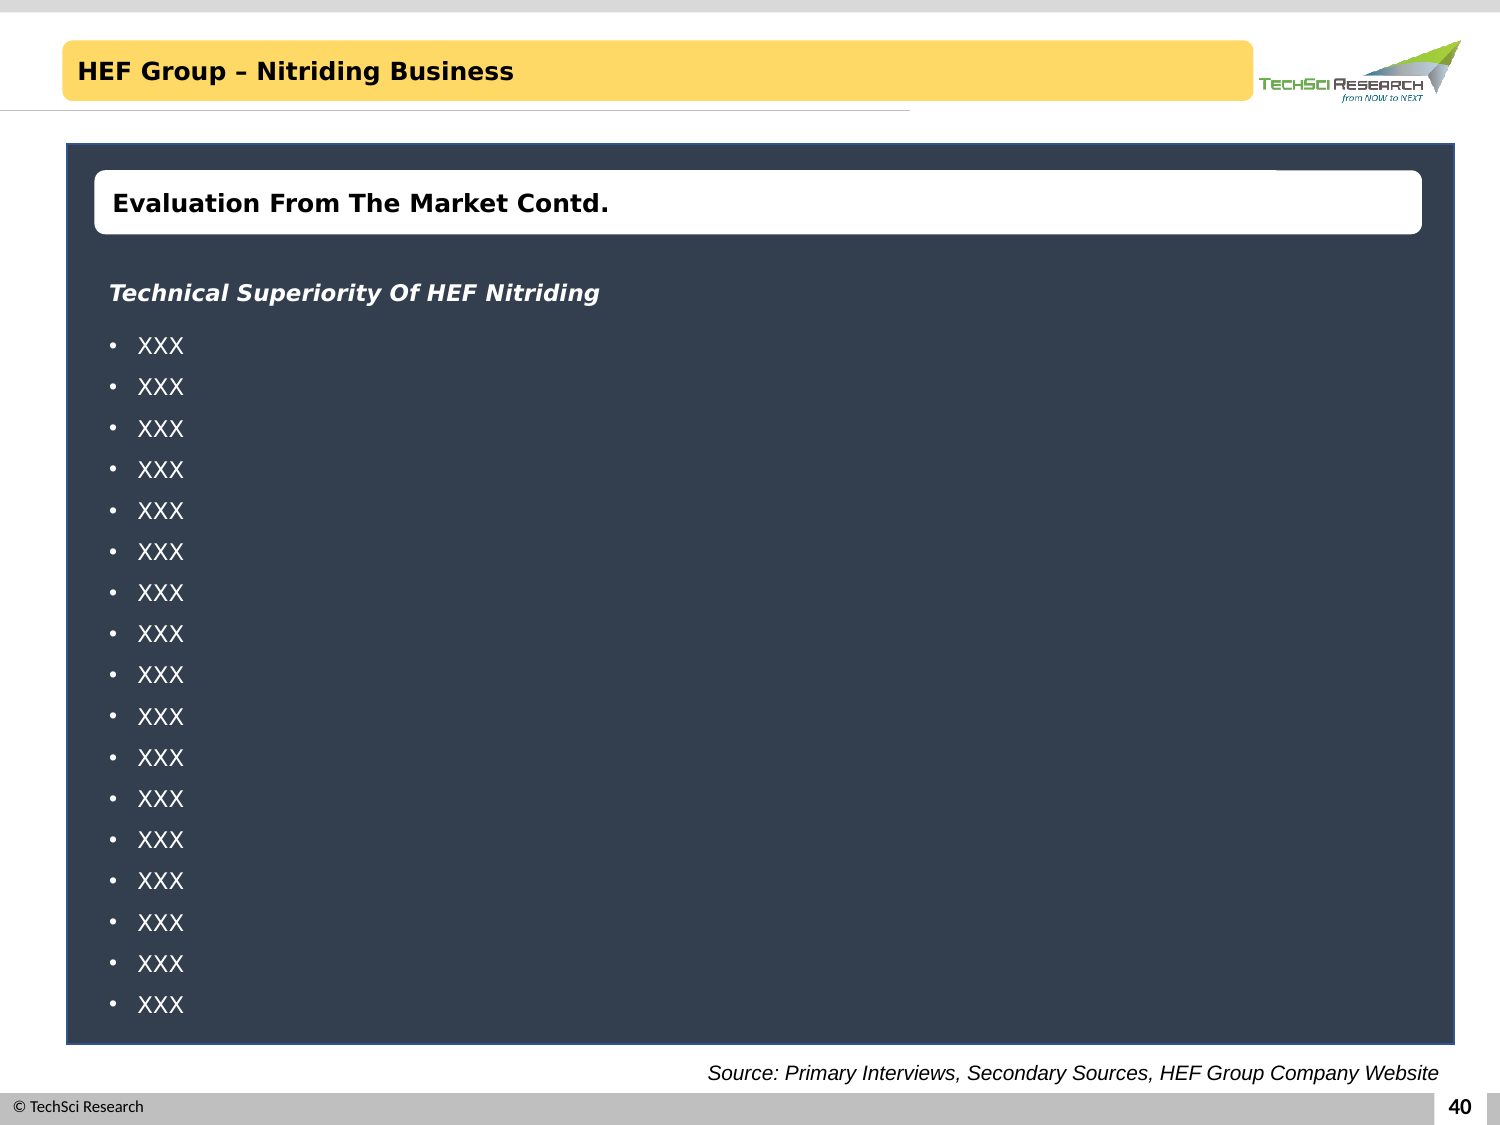

HEF Group – Nitriding Business

Evaluation From The Market Contd.
Technical Superiority Of HEF Nitriding
XXX
XXX
XXX
XXX
XXX
XXX
XXX
XXX
XXX
XXX
XXX
XXX
XXX
XXX
XXX
XXX
XXX
Source: Primary Interviews, Secondary Sources, HEF Group Company Website